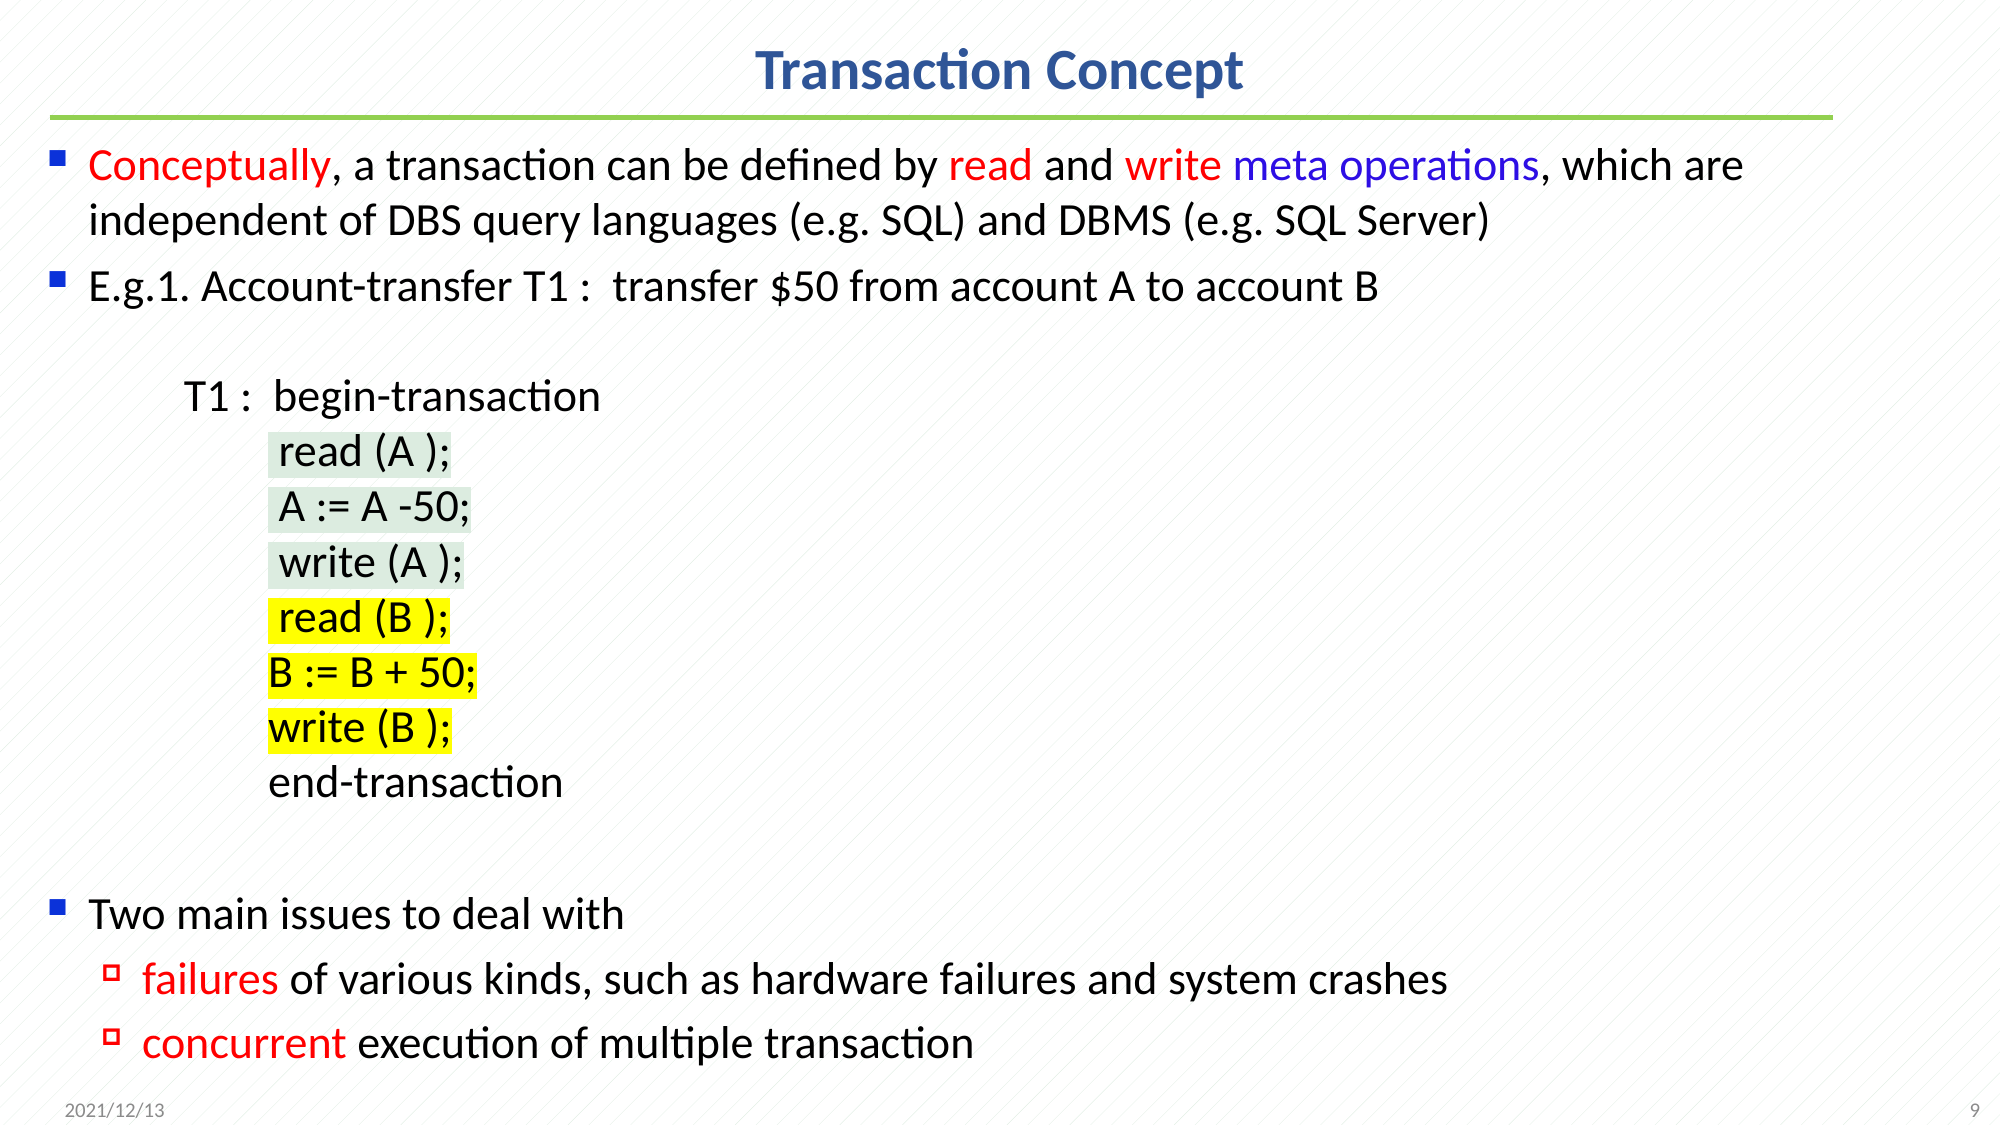

# Transaction Concept
Conceptually, a transaction can be defined by read and write meta operations, which are independent of DBS query languages (e.g. SQL) and DBMS (e.g. SQL Server)
E.g.1. Account-transfer T1 :  transfer $50 from account A to account B

             T1 :  begin-transaction
                      read (A );
                      A := A -50;
                      write (A );
                      read (B );
                     B := B + 50;
                     write (B );
                     end-transaction

Two main issues to deal with
failures of various kinds, such as hardware failures and system crashes
concurrent execution of multiple transaction
9
2021/12/13